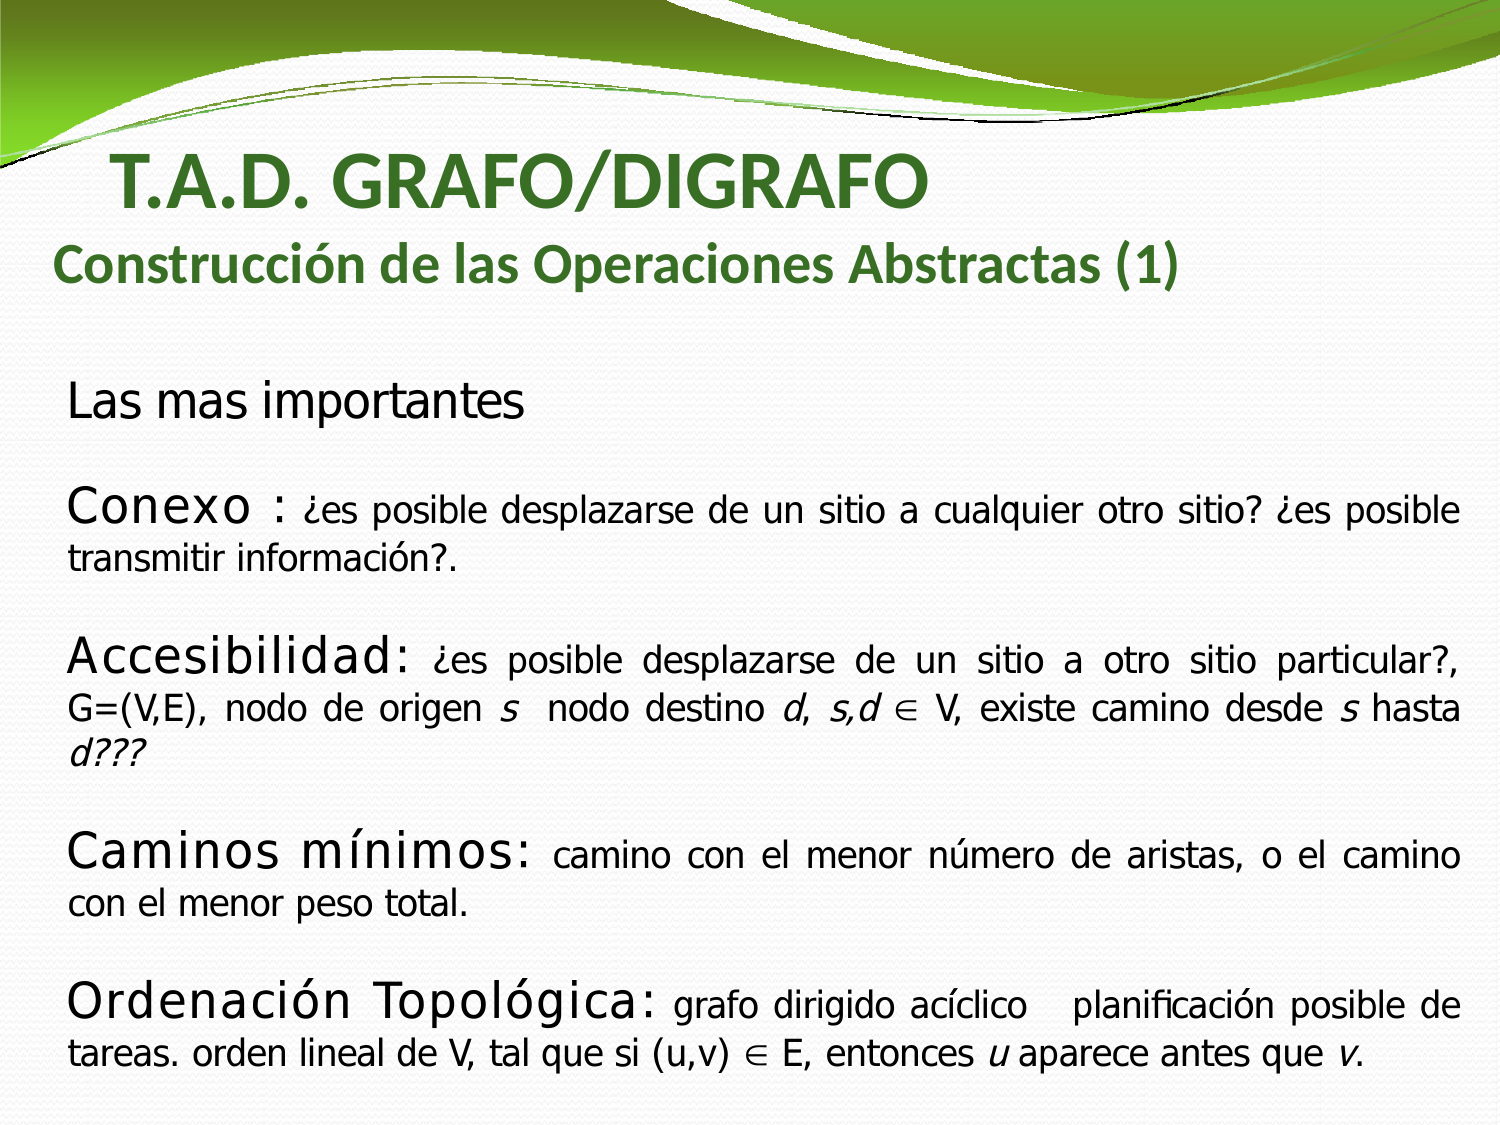

# T.A.D. GRAFO/DIGRAFO Construcción de las Operaciones Abstractas (1)
Las mas importantes

Conexo : ¿es posible desplazarse de un sitio a cualquier otro sitio? ¿es posible transmitir información?.

Accesibilidad: ¿es posible desplazarse de un sitio a otro sitio particular?, G=(V,E), nodo de origen s  nodo destino d, s,d ∈ V, existe camino desde s hasta d???

Caminos mínimos: camino con el menor número de aristas, o el camino con el menor peso total.

Ordenación Topológica: grafo dirigido acíclico   planificación posible de tareas. orden lineal de V, tal que si (u,v) ∈ E, entonces u aparece antes que v.